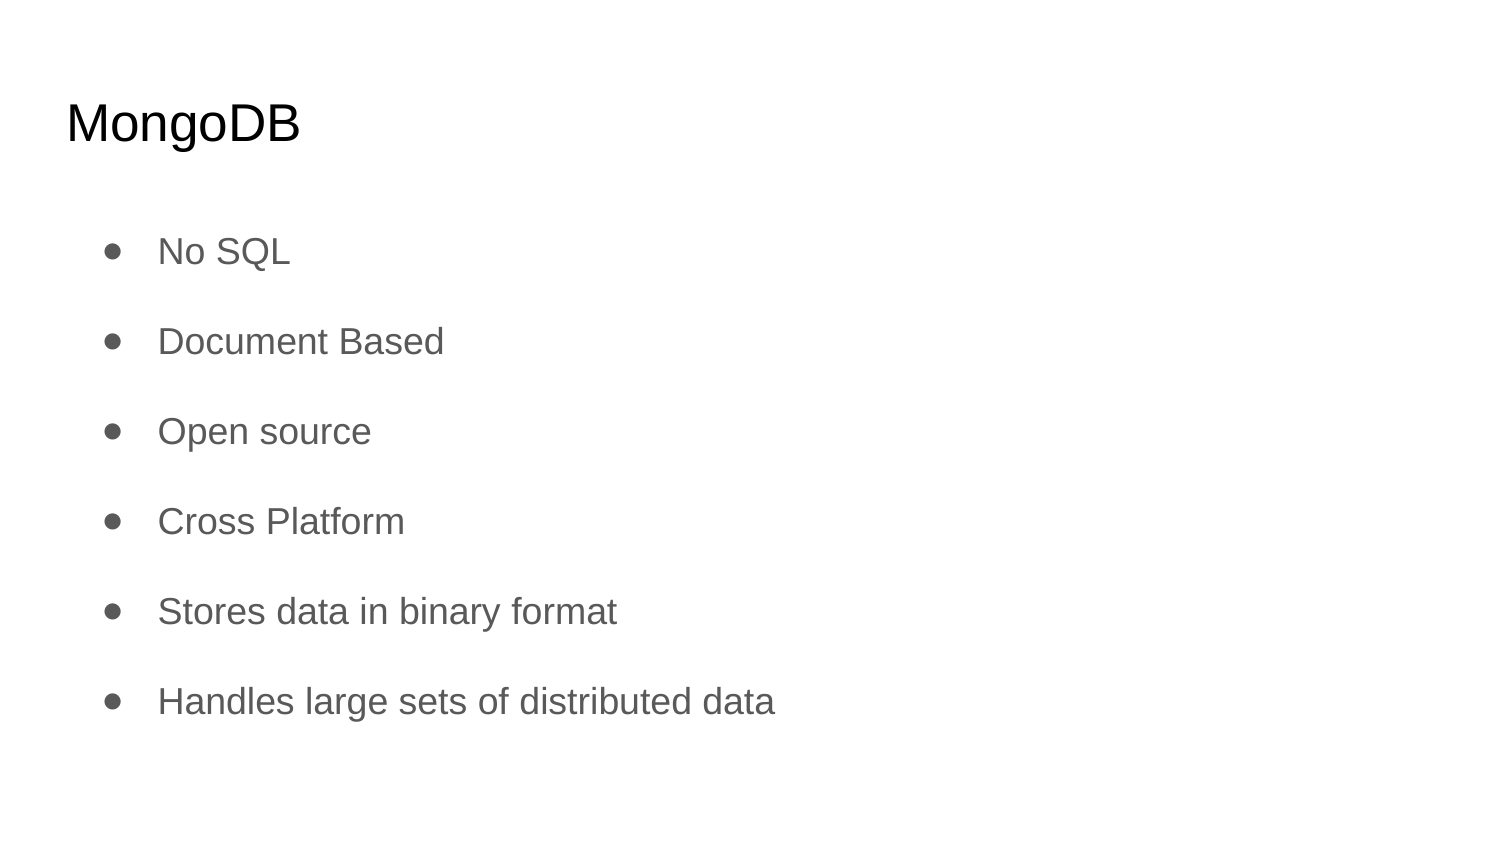

MongoDB

No SQL

Document Based

Open source

Cross Platform

Stores data in binary format

Handles large sets of distributed data